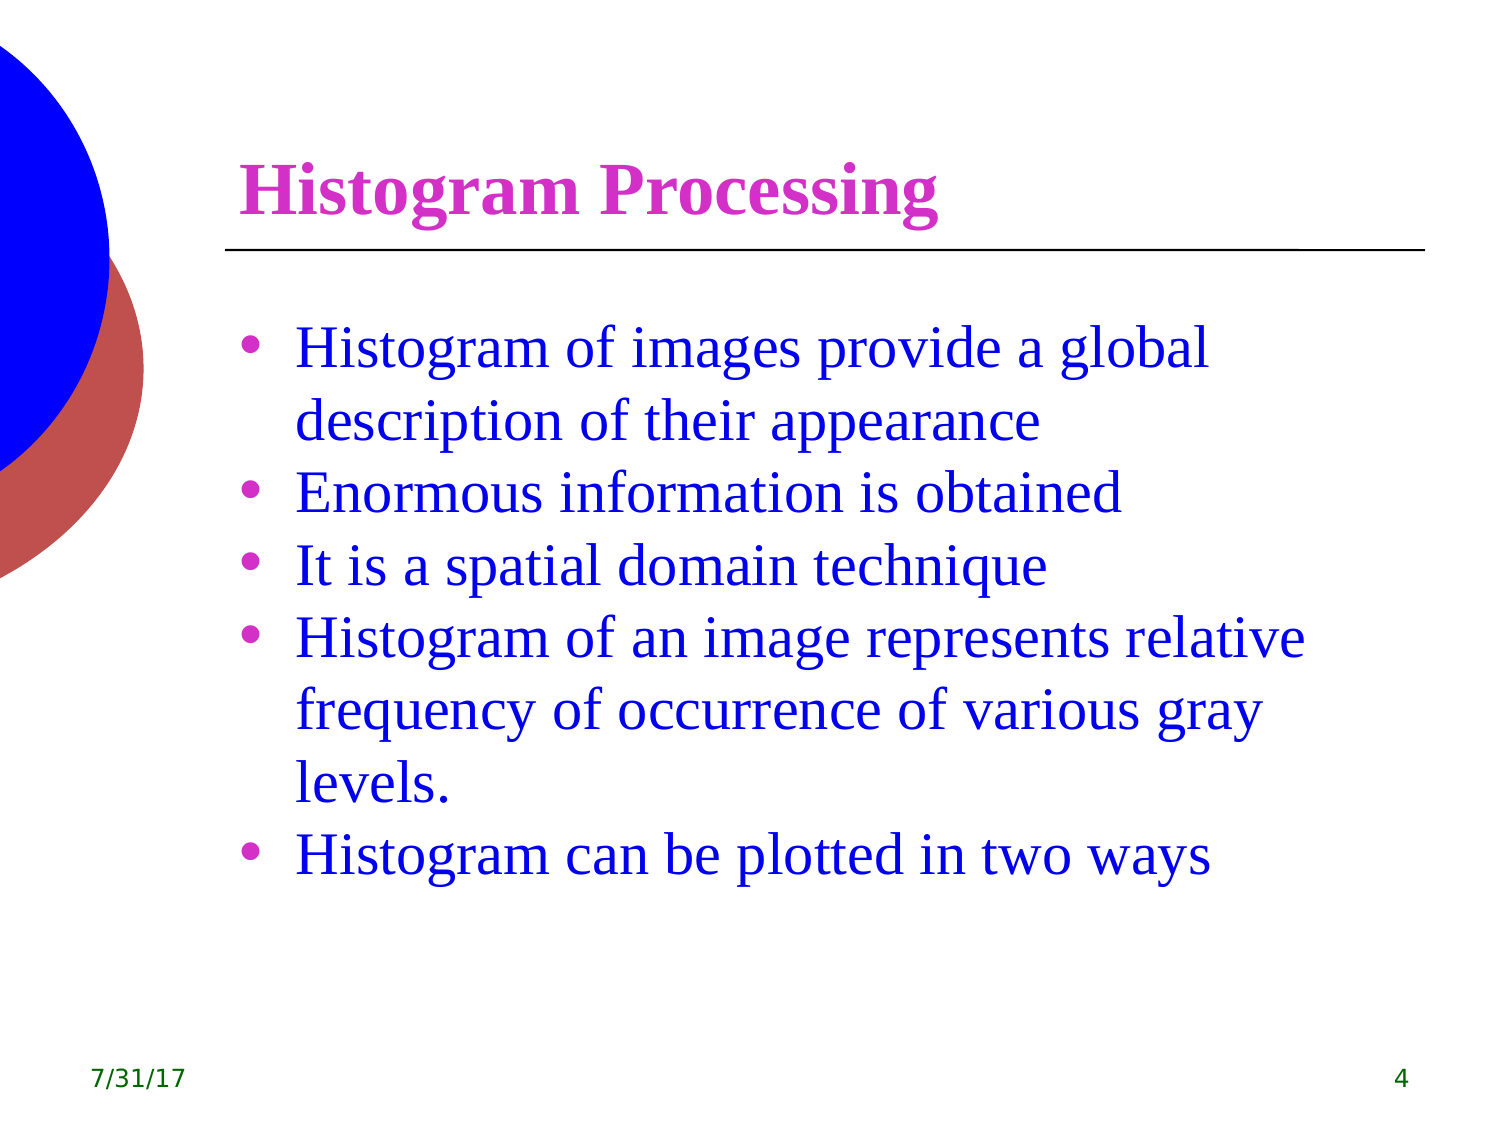

Histogram Processing
Histogram of images provide a global description of their appearance
Enormous information is obtained
It is a spatial domain technique
Histogram of an image represents relative frequency of occurrence of various gray levels.
Histogram can be plotted in two ways
7/31/17
4